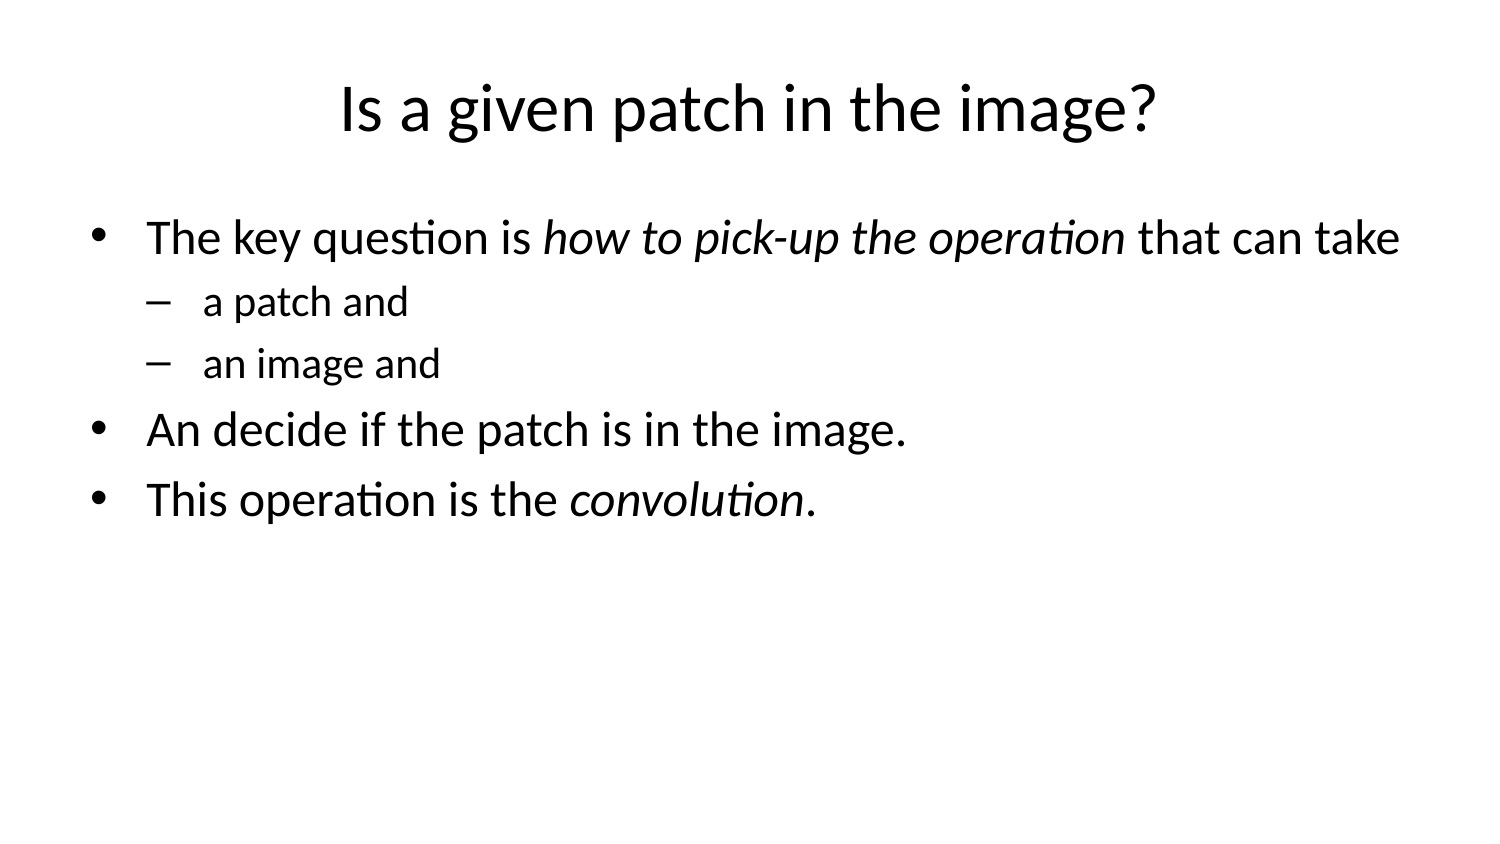

# Is a given patch in the image?
The key question is how to pick-up the operation that can take
a patch and
an image and
An decide if the patch is in the image.
This operation is the convolution.